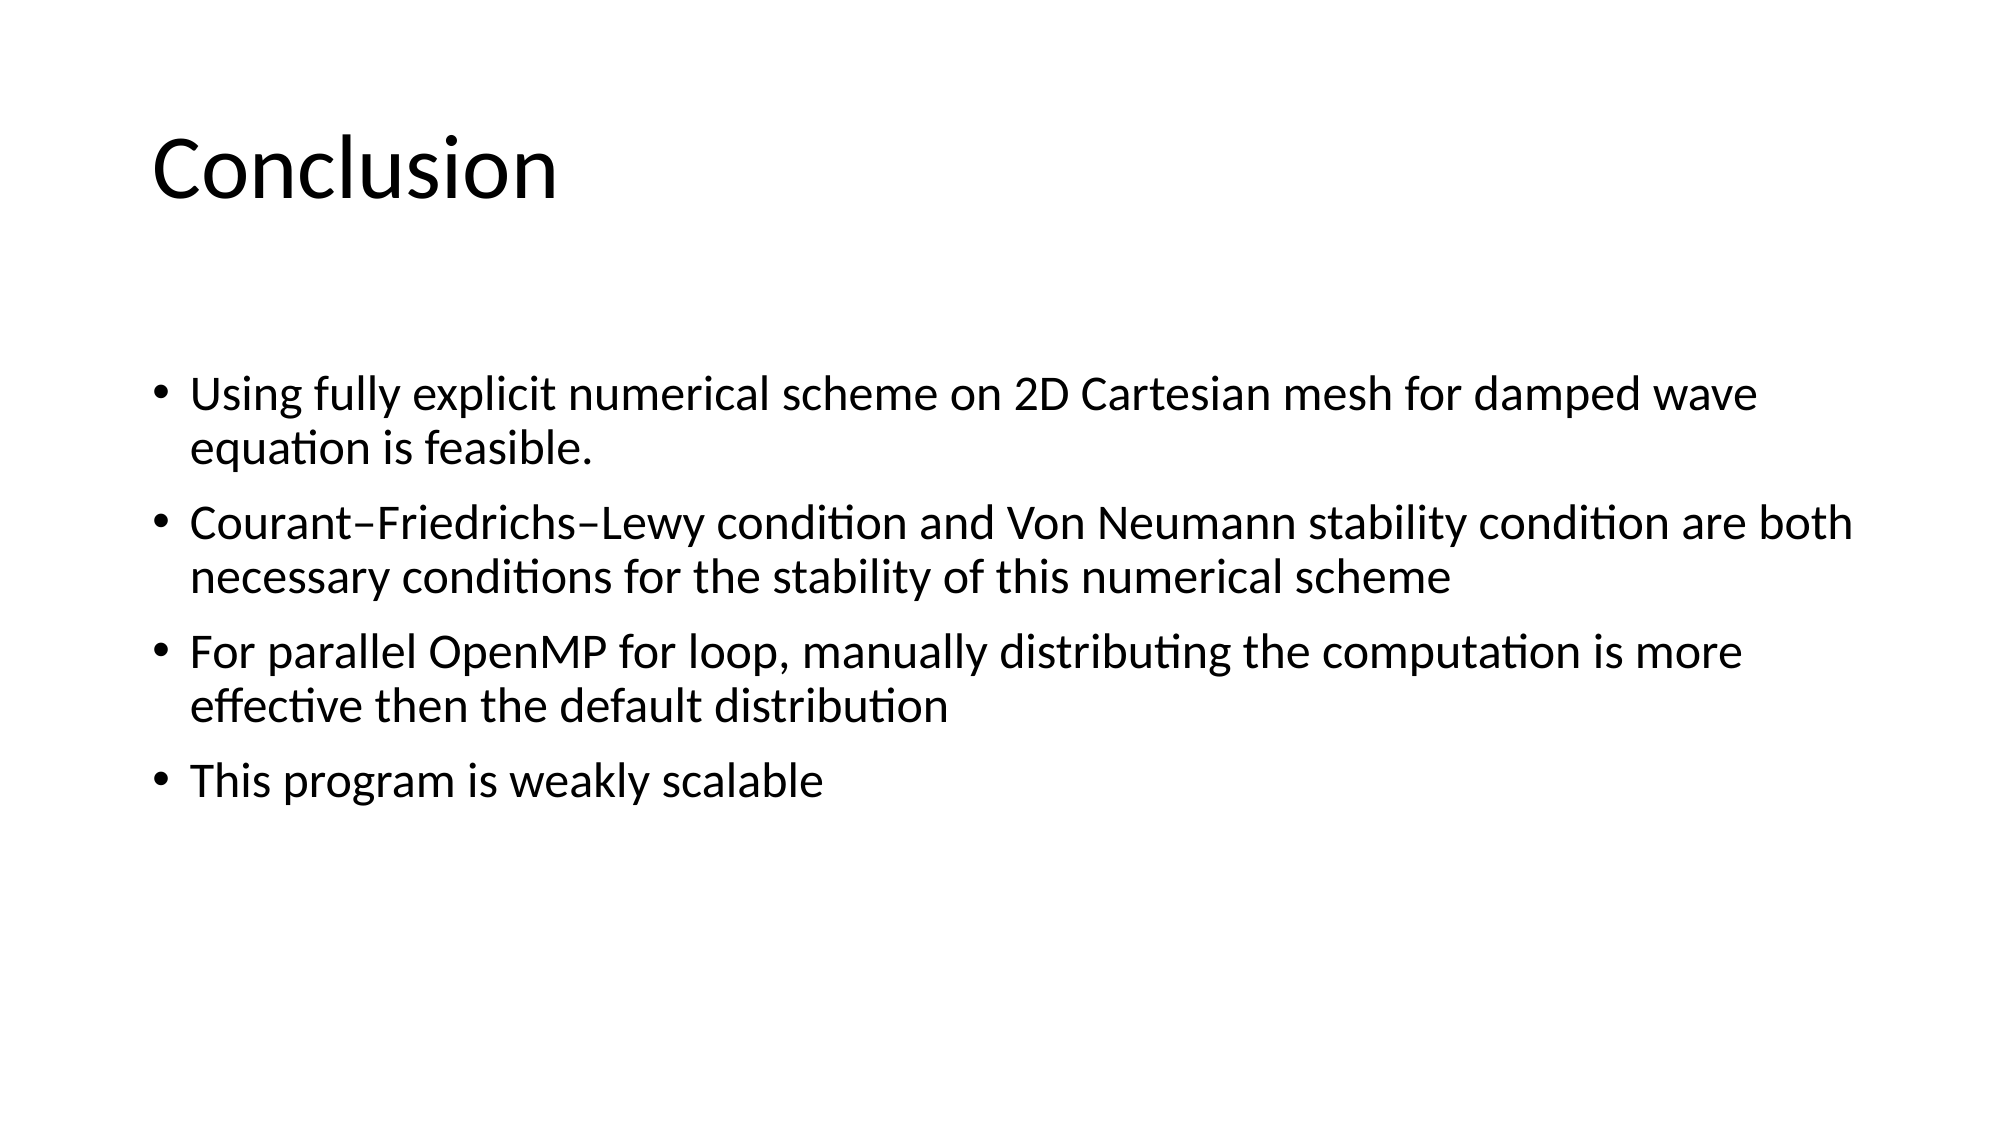

# Conclusion
Using fully explicit numerical scheme on 2D Cartesian mesh for damped wave equation is feasible.
Courant–Friedrichs–Lewy condition and Von Neumann stability condition are both necessary conditions for the stability of this numerical scheme
For parallel OpenMP for loop, manually distributing the computation is more effective then the default distribution
This program is weakly scalable